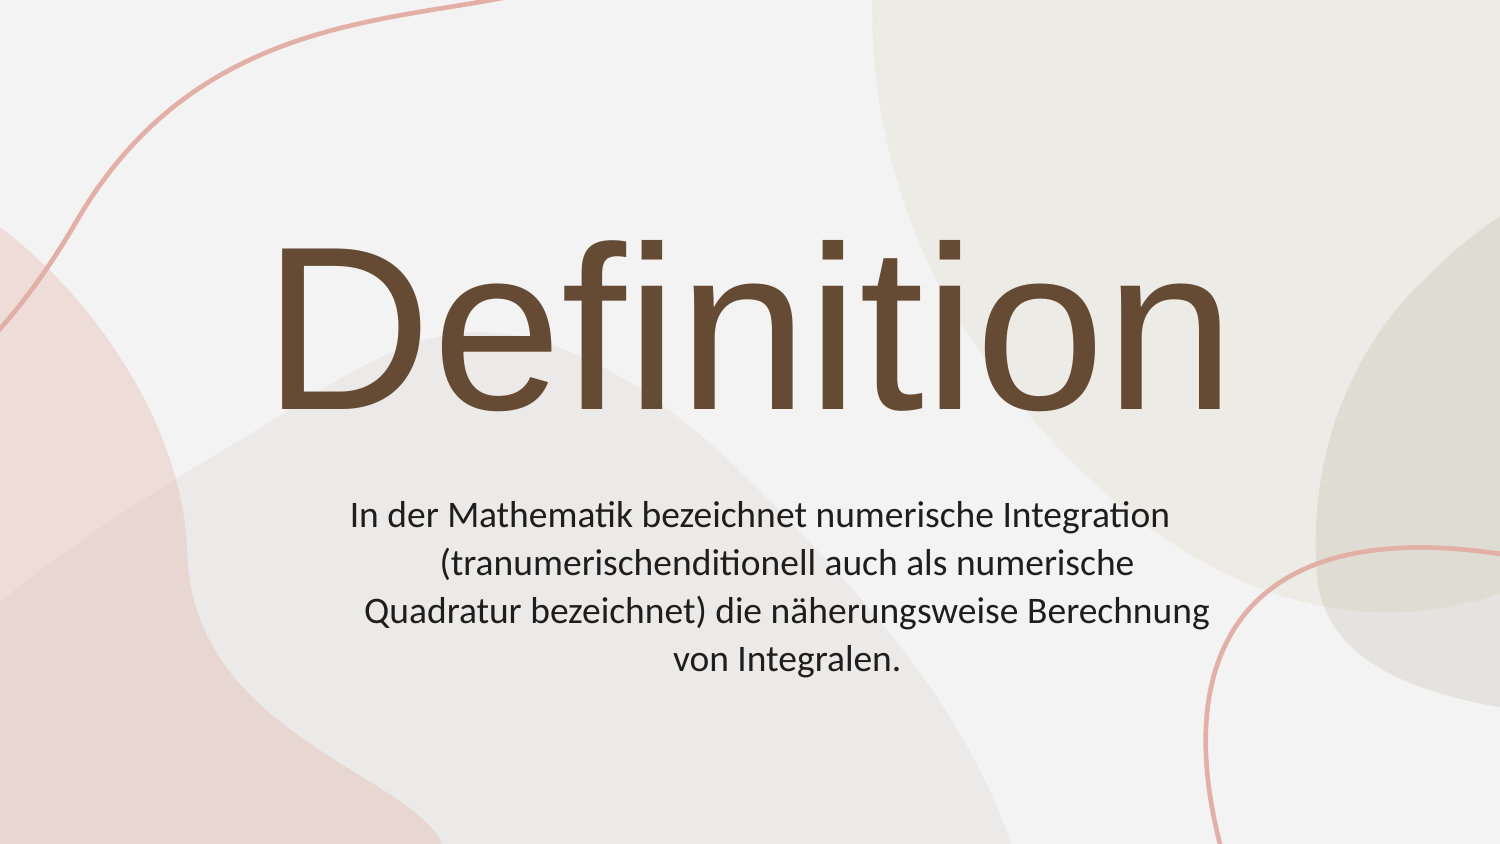

# Definition
In der Mathematik bezeichnet numerische Integration (tranumerischenditionell auch als numerische Quadratur bezeichnet) die näherungsweise Berechnung von Integralen.